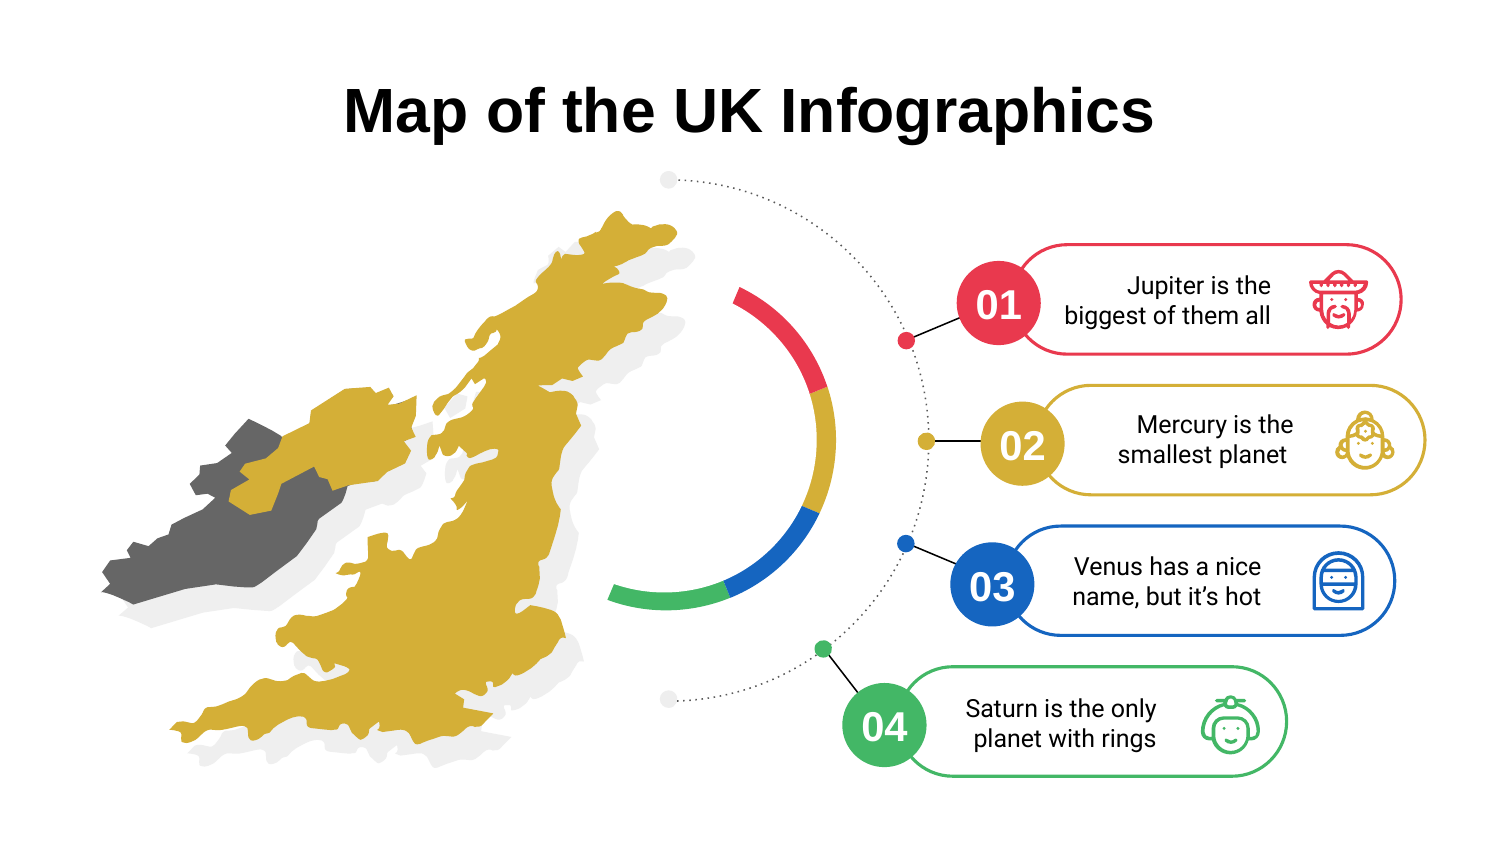

# Map of the UK Infographics

Jupiter is the biggest of them all
01

Mercury is the smallest planet

02

Venus has a nice name, but it’s hot

03

Saturn is the only planet with rings
04